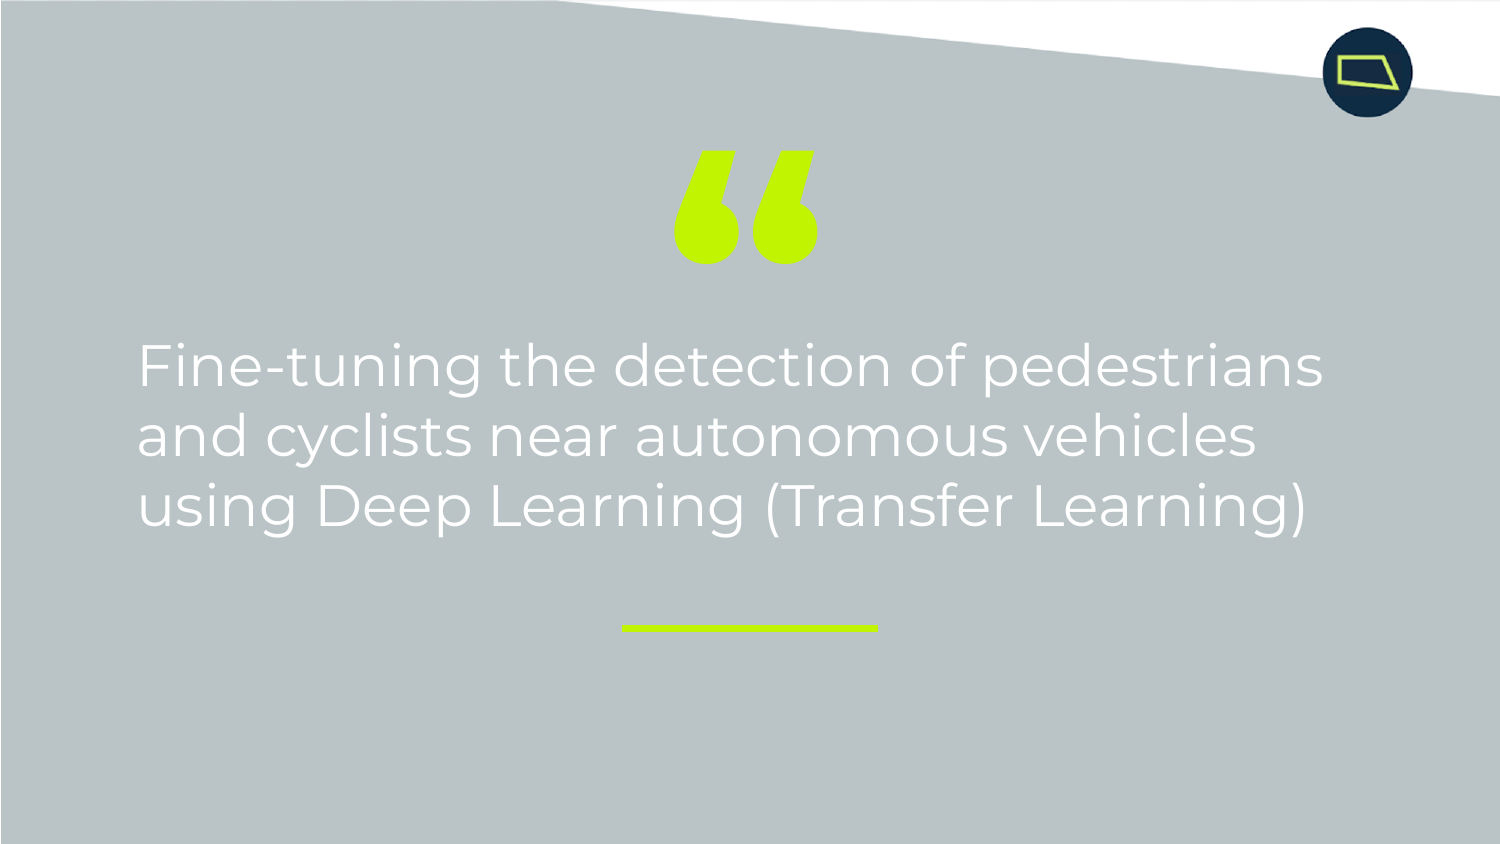

“
Fine-tuning the detection of pedestrians and cyclists near autonomous vehicles using Deep Learning (Transfer Learning)